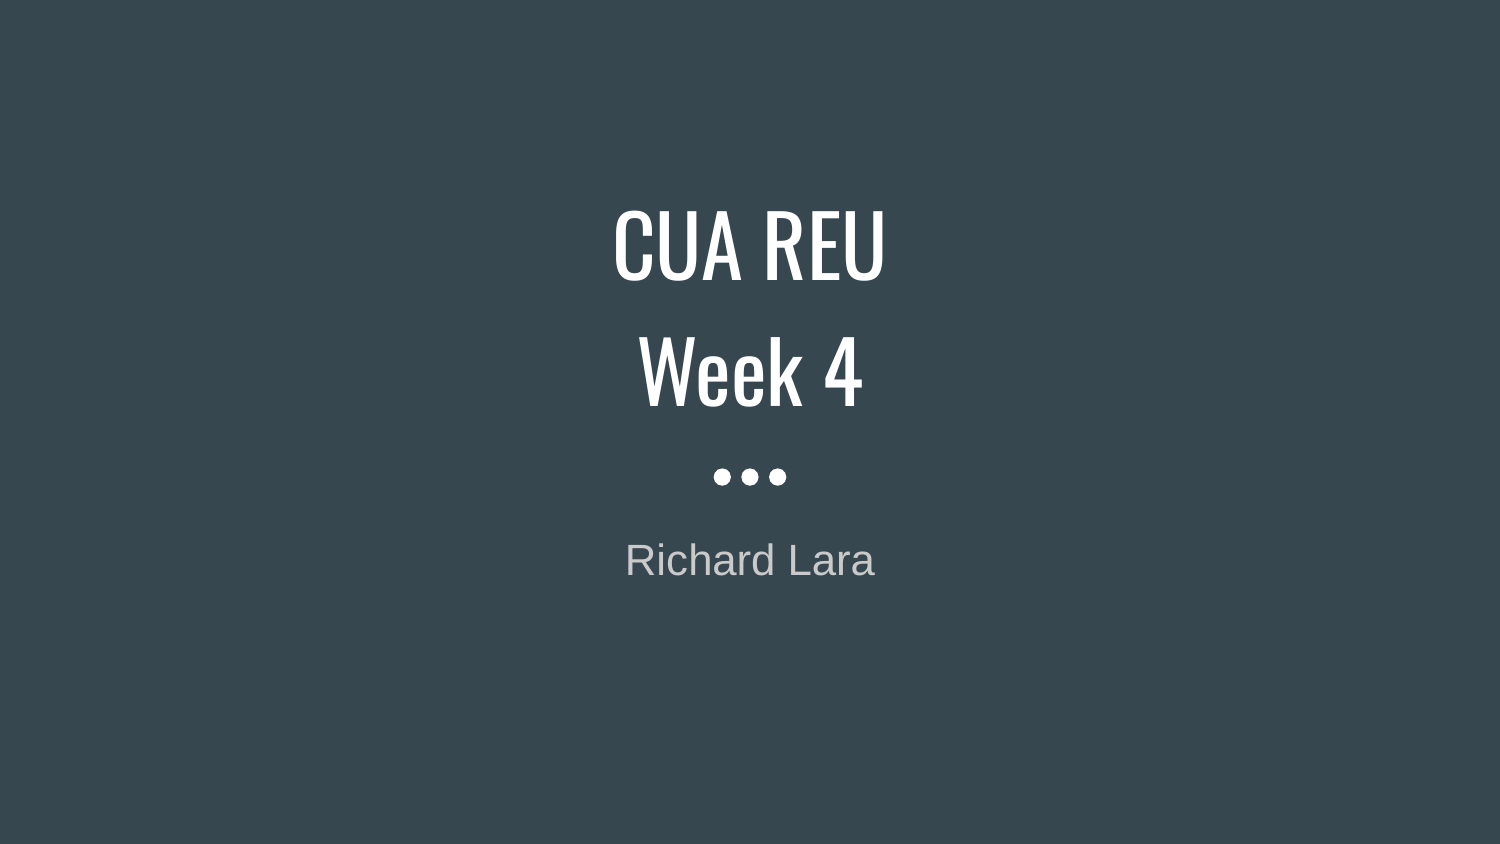

# CUA REU
Week 4
Richard Lara